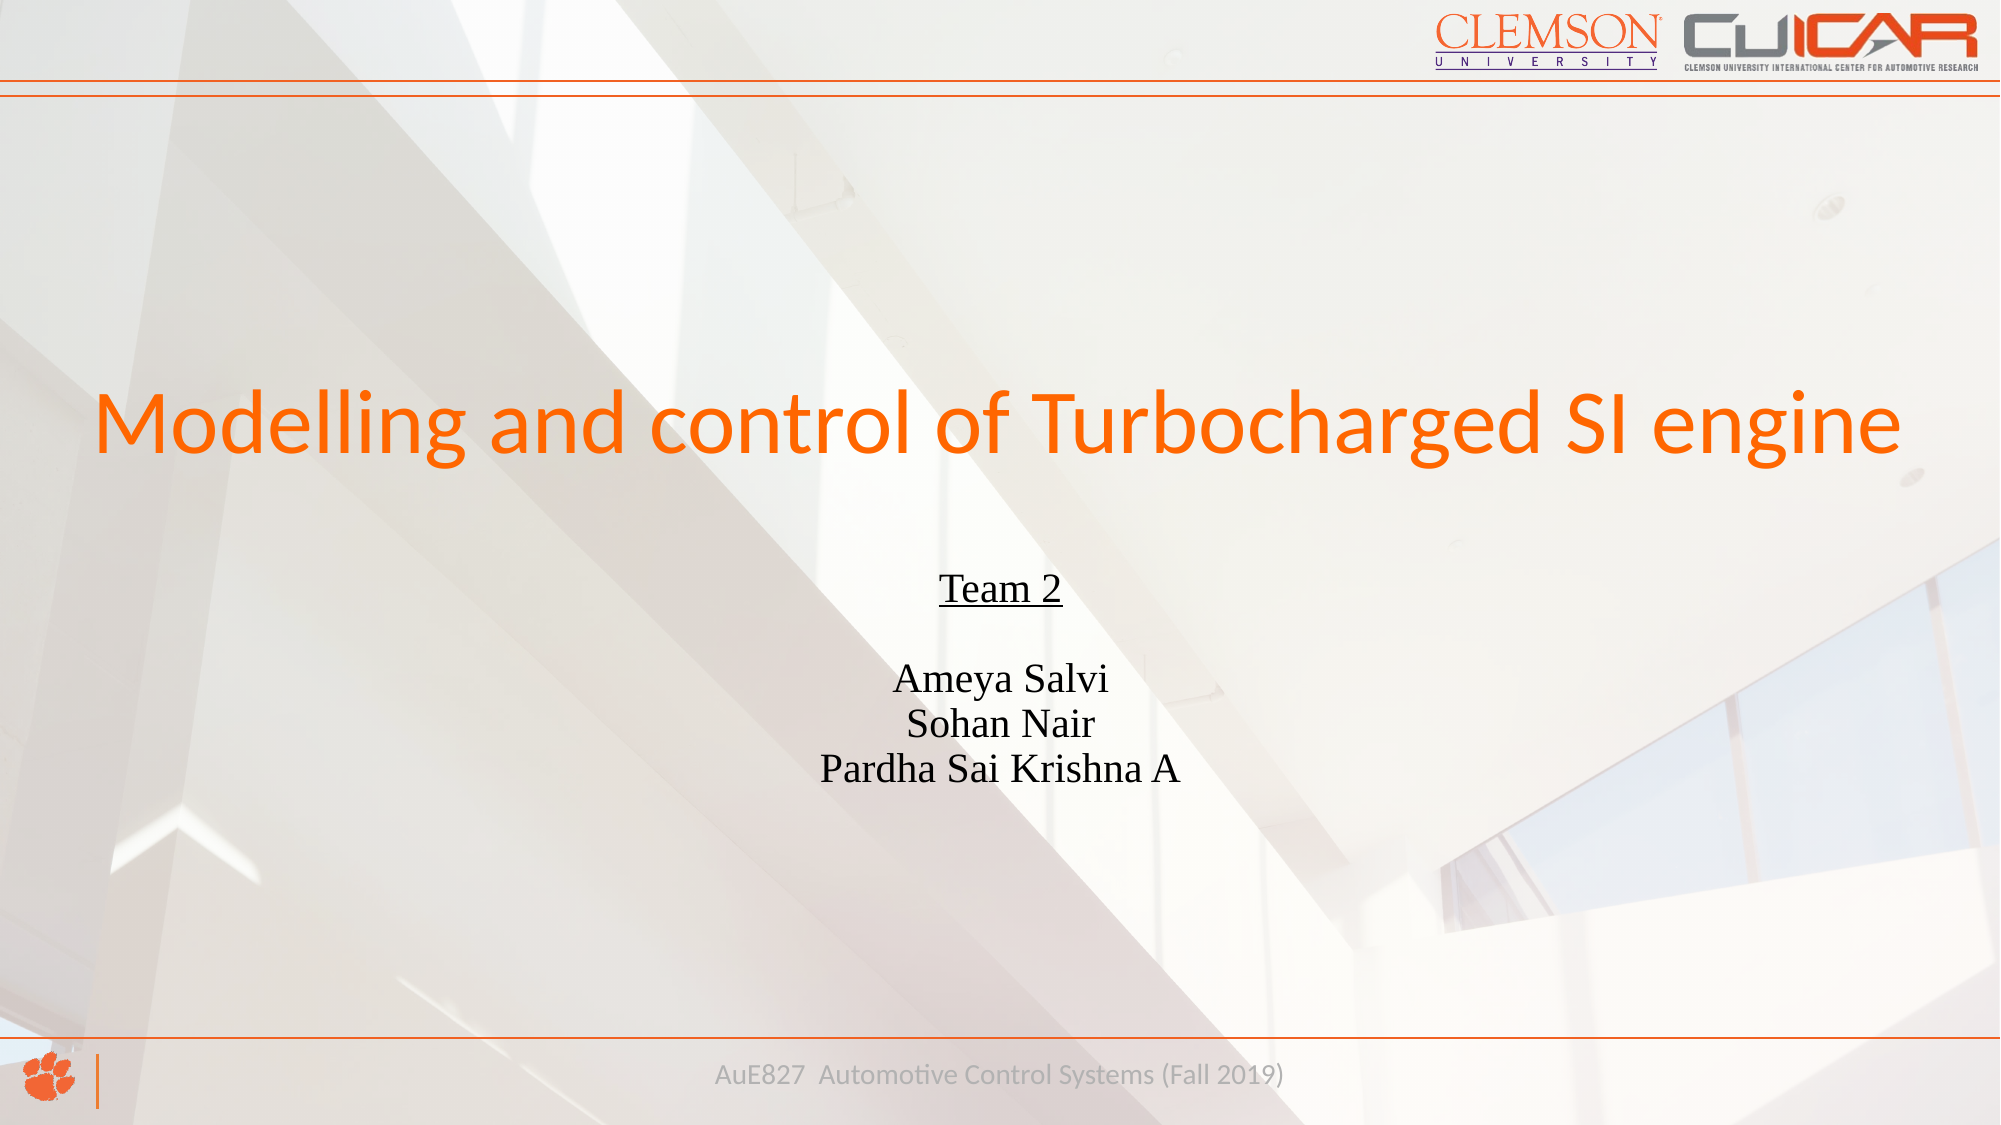

# Modelling and control of Turbocharged SI engine

Team 2

Ameya Salvi
Sohan Nair
Pardha Sai Krishna A

AuE827  Automotive Control Systems (Fall 2019)